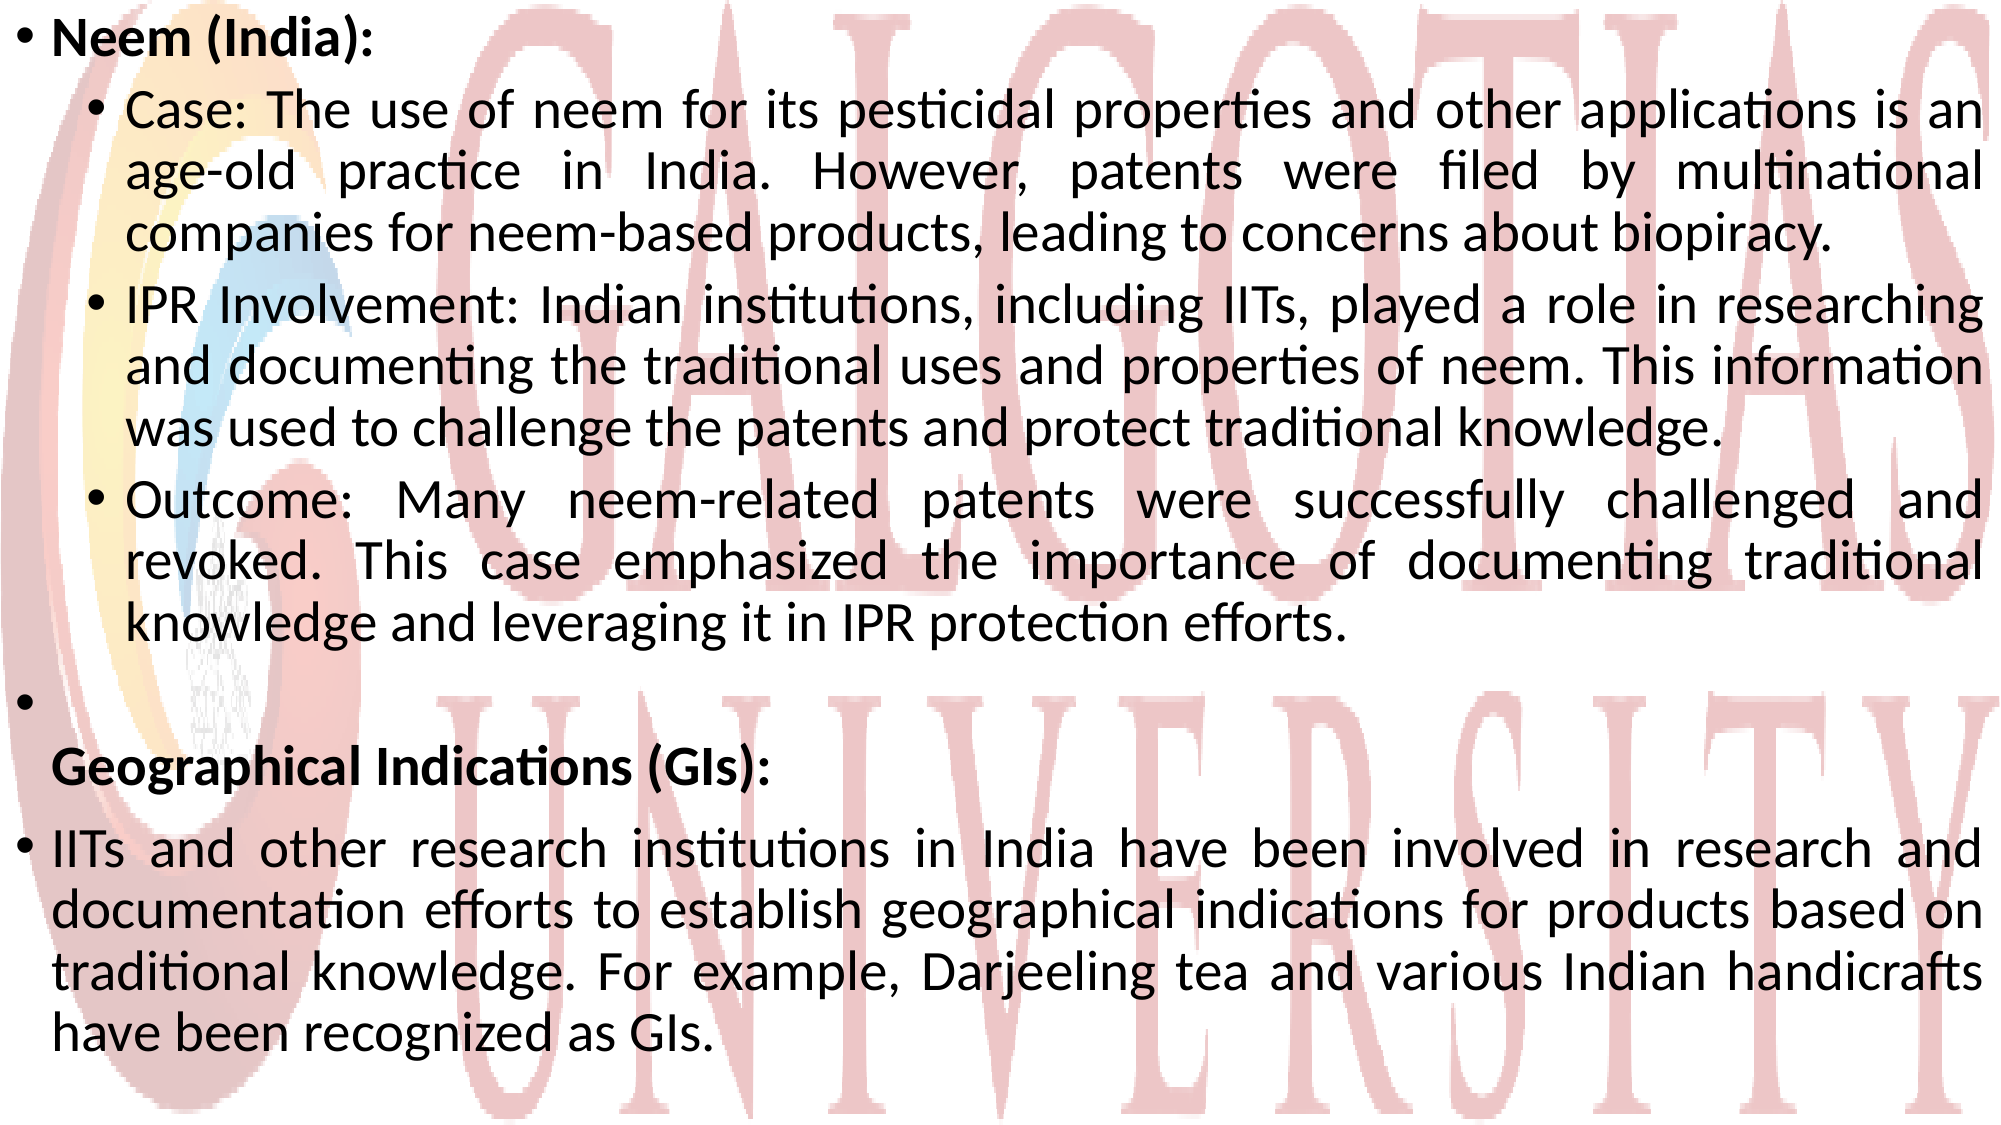

Neem (India):
Case: The use of neem for its pesticidal properties and other applications is an age-old practice in India. However, patents were filed by multinational companies for neem-based products, leading to concerns about biopiracy.
IPR Involvement: Indian institutions, including IITs, played a role in researching and documenting the traditional uses and properties of neem. This information was used to challenge the patents and protect traditional knowledge.
Outcome: Many neem-related patents were successfully challenged and revoked. This case emphasized the importance of documenting traditional knowledge and leveraging it in IPR protection efforts.
Geographical Indications (GIs):
IITs and other research institutions in India have been involved in research and documentation efforts to establish geographical indications for products based on traditional knowledge. For example, Darjeeling tea and various Indian handicrafts have been recognized as GIs.